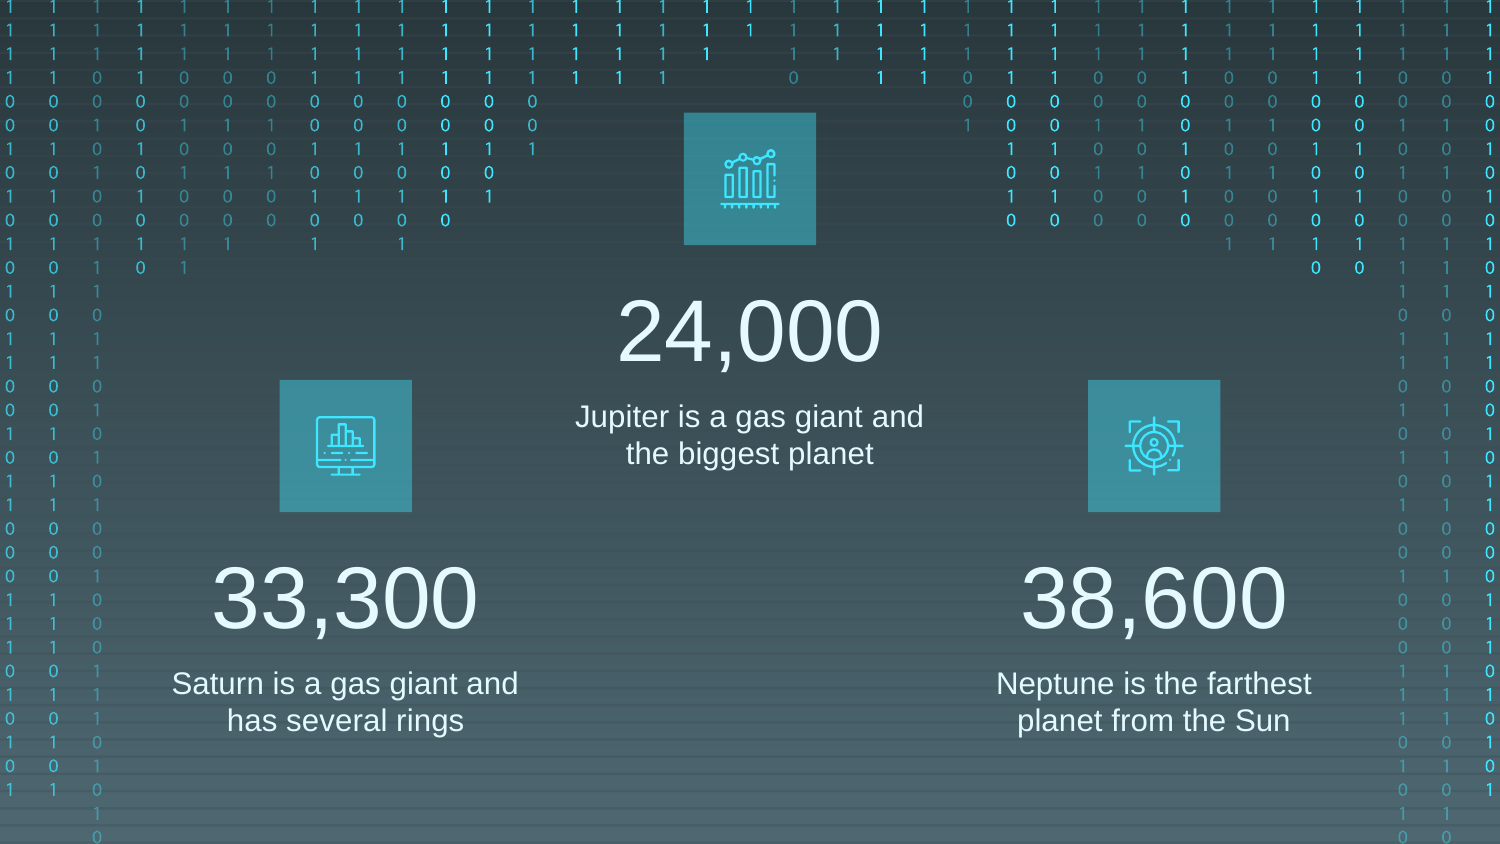

24,000

Jupiter is a gas giant and the biggest planet

# 33,300
38,600
Saturn is a gas giant and has several rings
Neptune is the farthest planet from the Sun